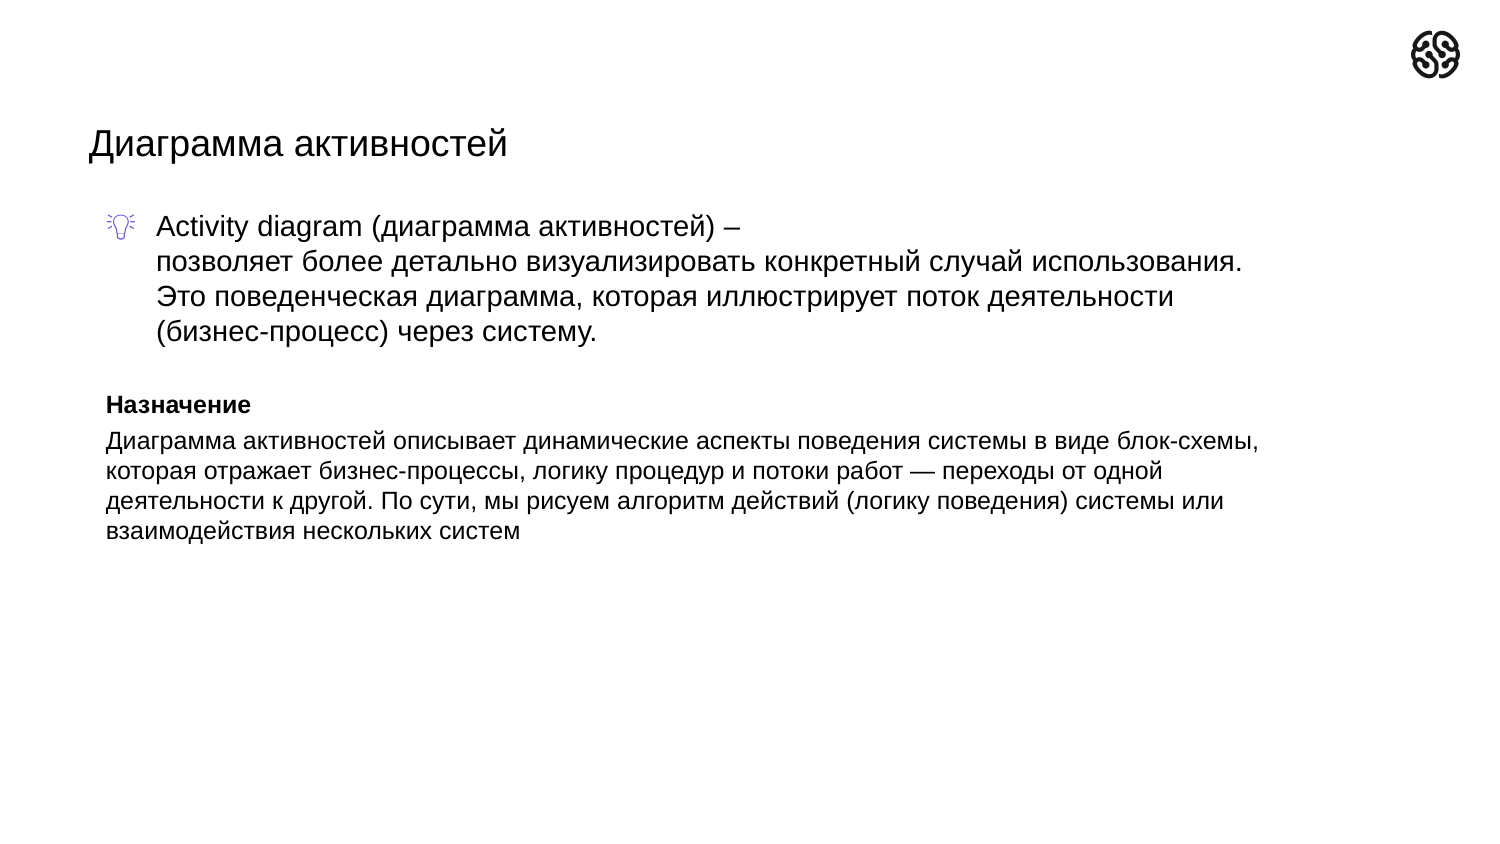

Диаграмма активностей
Activity diagram (диаграмма активностей) –
позволяет более детально визуализировать конкретный случай использования. Это поведенческая диаграмма, которая иллюстрирует поток деятельности (бизнес-процесс) через систему.
Назначение
Диаграмма активностей описывает динамические аспекты поведения системы в виде блок-схемы, которая отражает бизнес-процессы, логику процедур и потоки работ — переходы от одной деятельности к другой. По сути, мы рисуем алгоритм действий (логику поведения) системы или взаимодействия нескольких систем